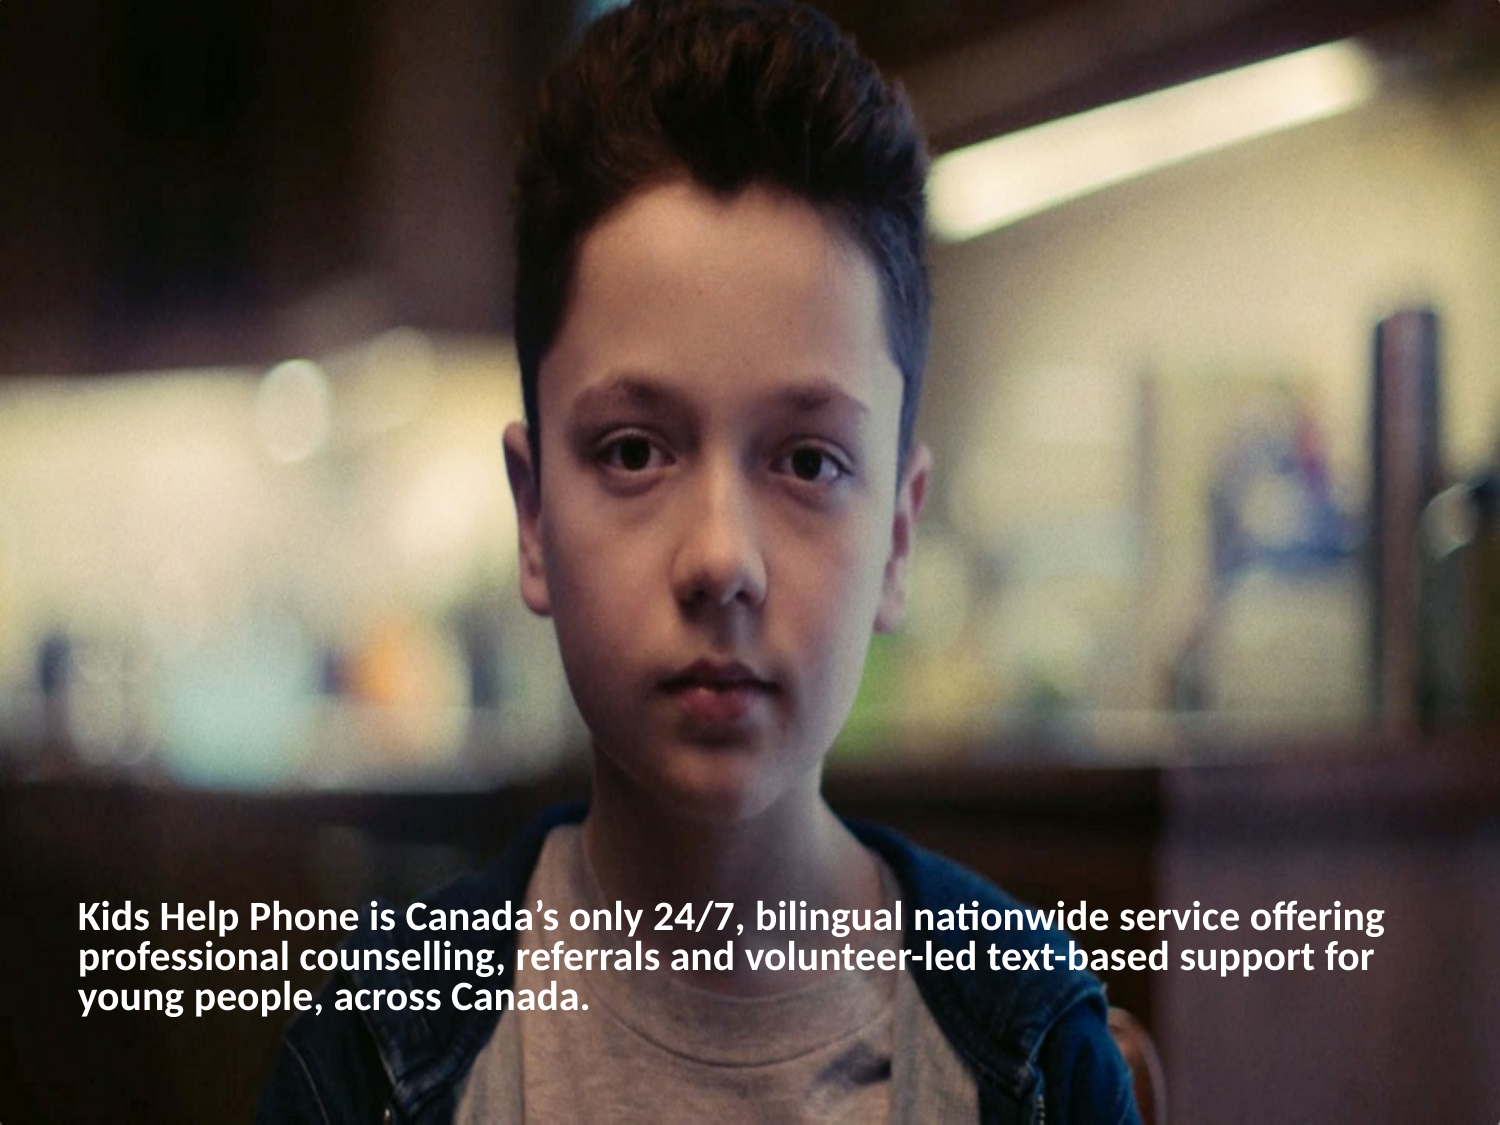

Kids Help Phone is Canada’s only 24/7, bilingual nationwide service offering professional counselling, referrals and volunteer-led text-based support for young people, across Canada.